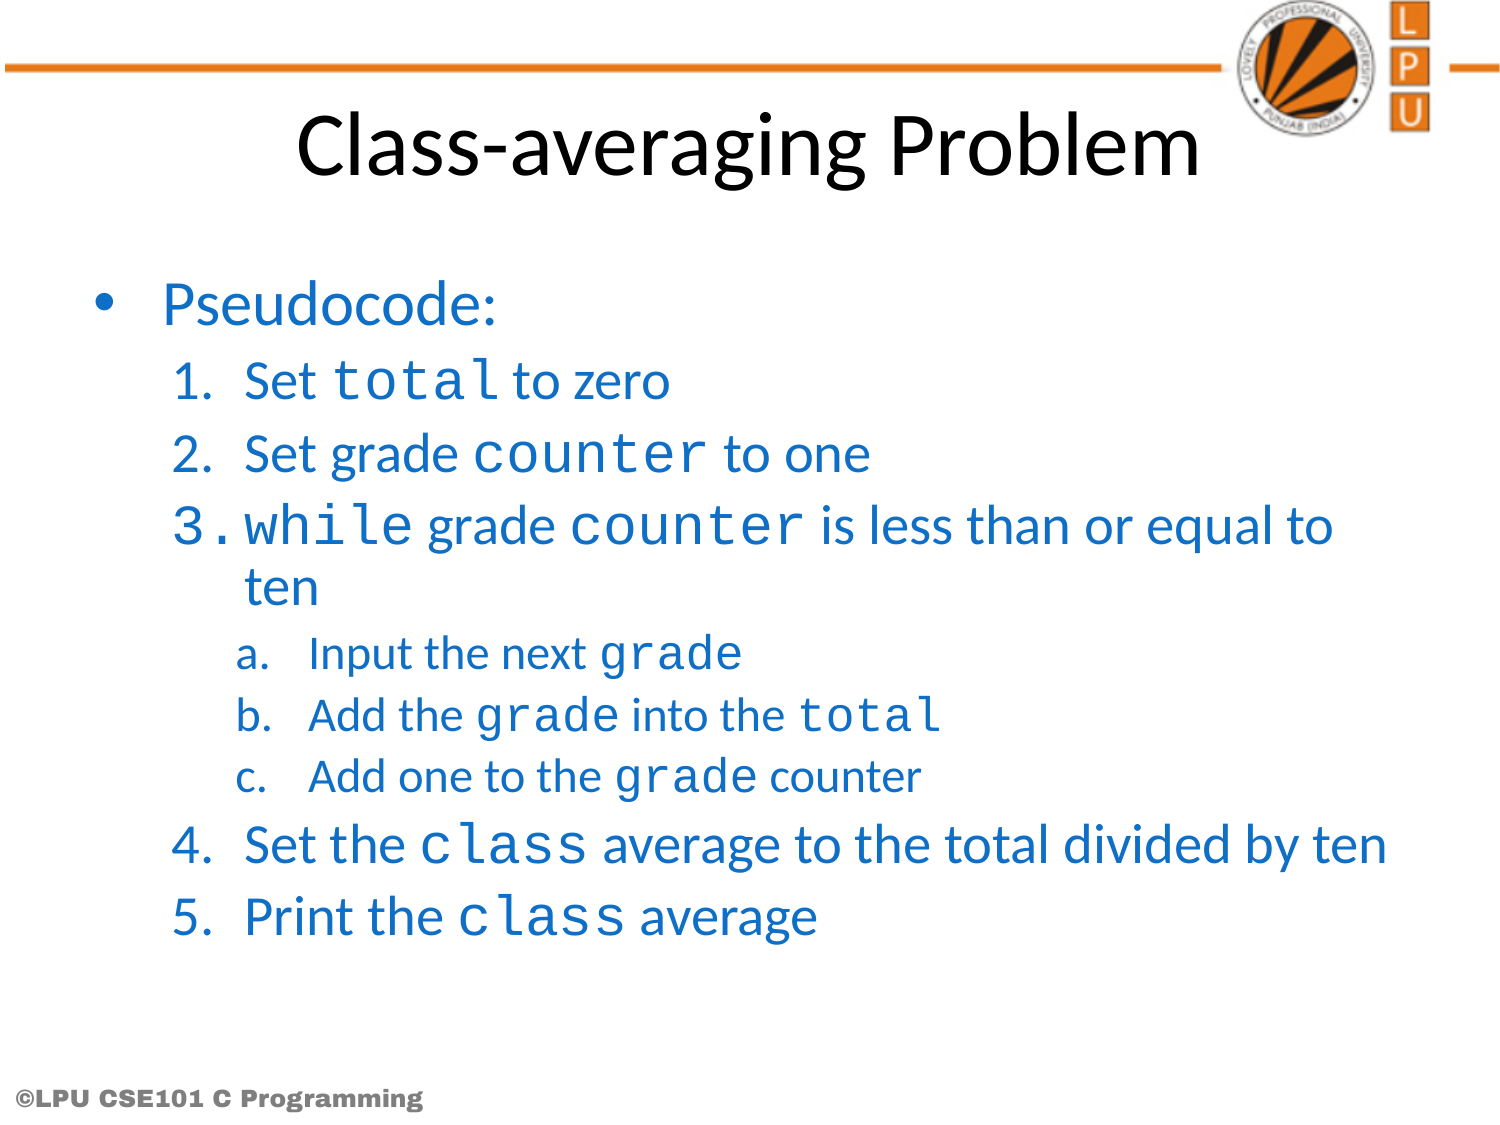

# Class-averaging Problem
Pseudocode:
Set total to zero
Set grade counter to one
while grade counter is less than or equal to ten
Input the next grade
Add the grade into the total
Add one to the grade counter
Set the class average to the total divided by ten
Print the class average